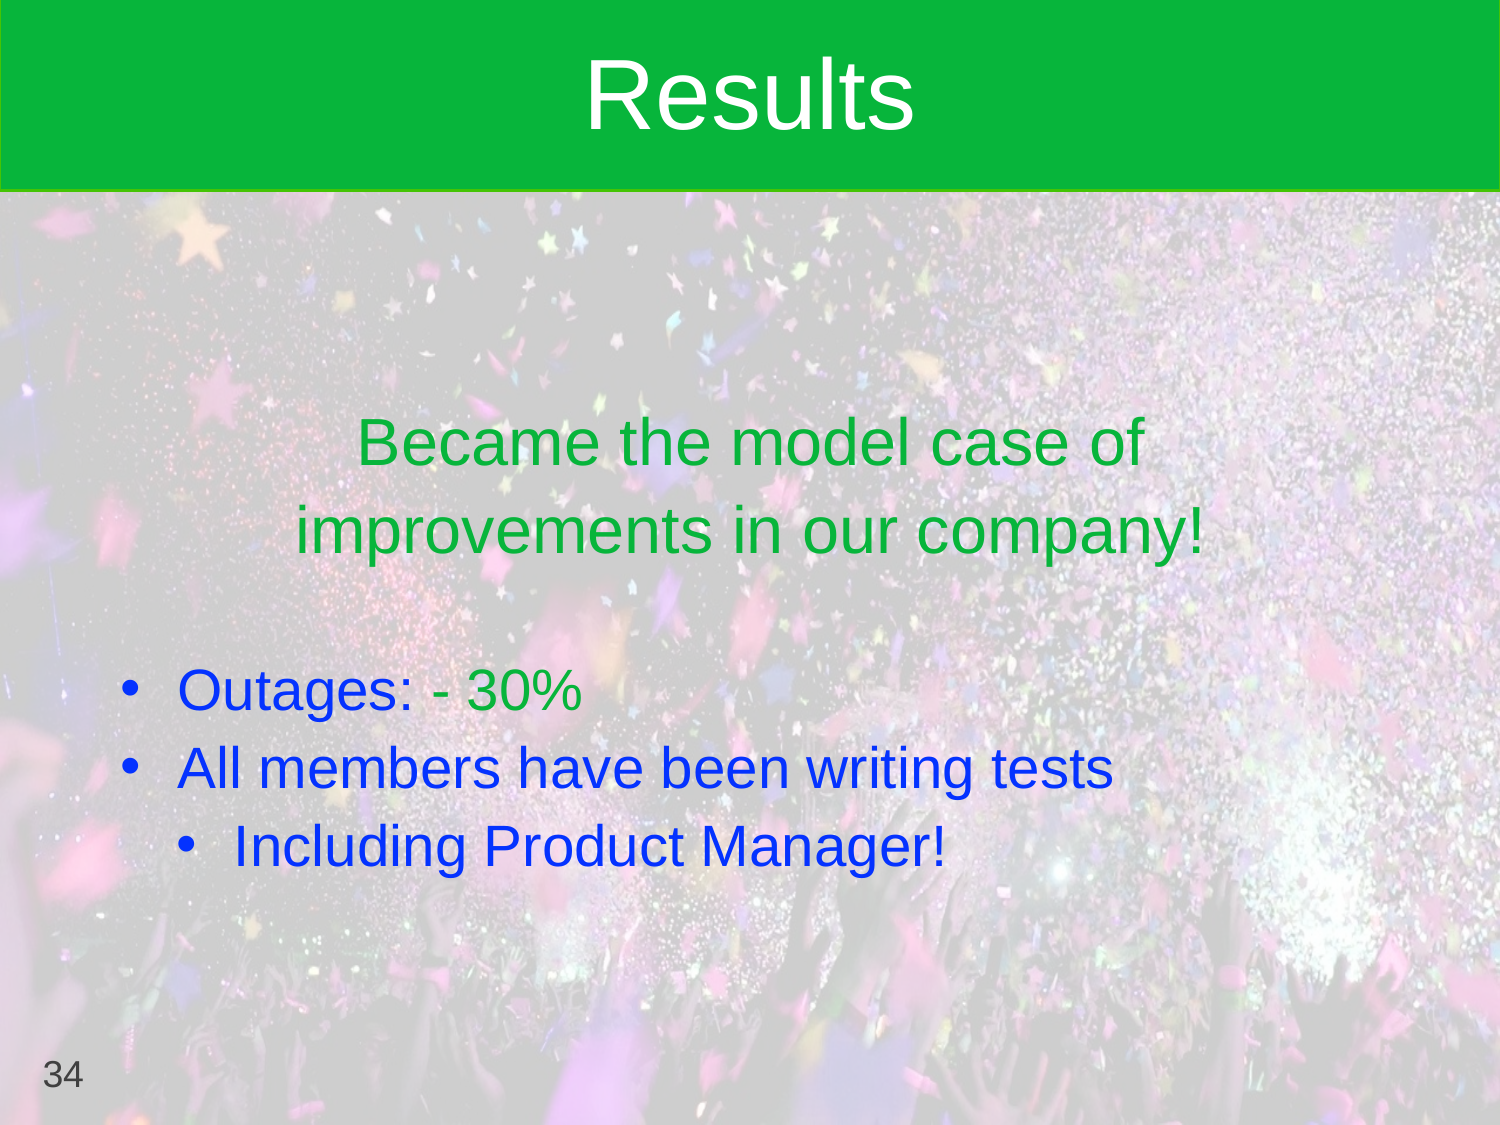

# Results
Became the model case of
improvements in our company!

Outages: - 30%
All members have been writing tests
Including Product Manager!
34